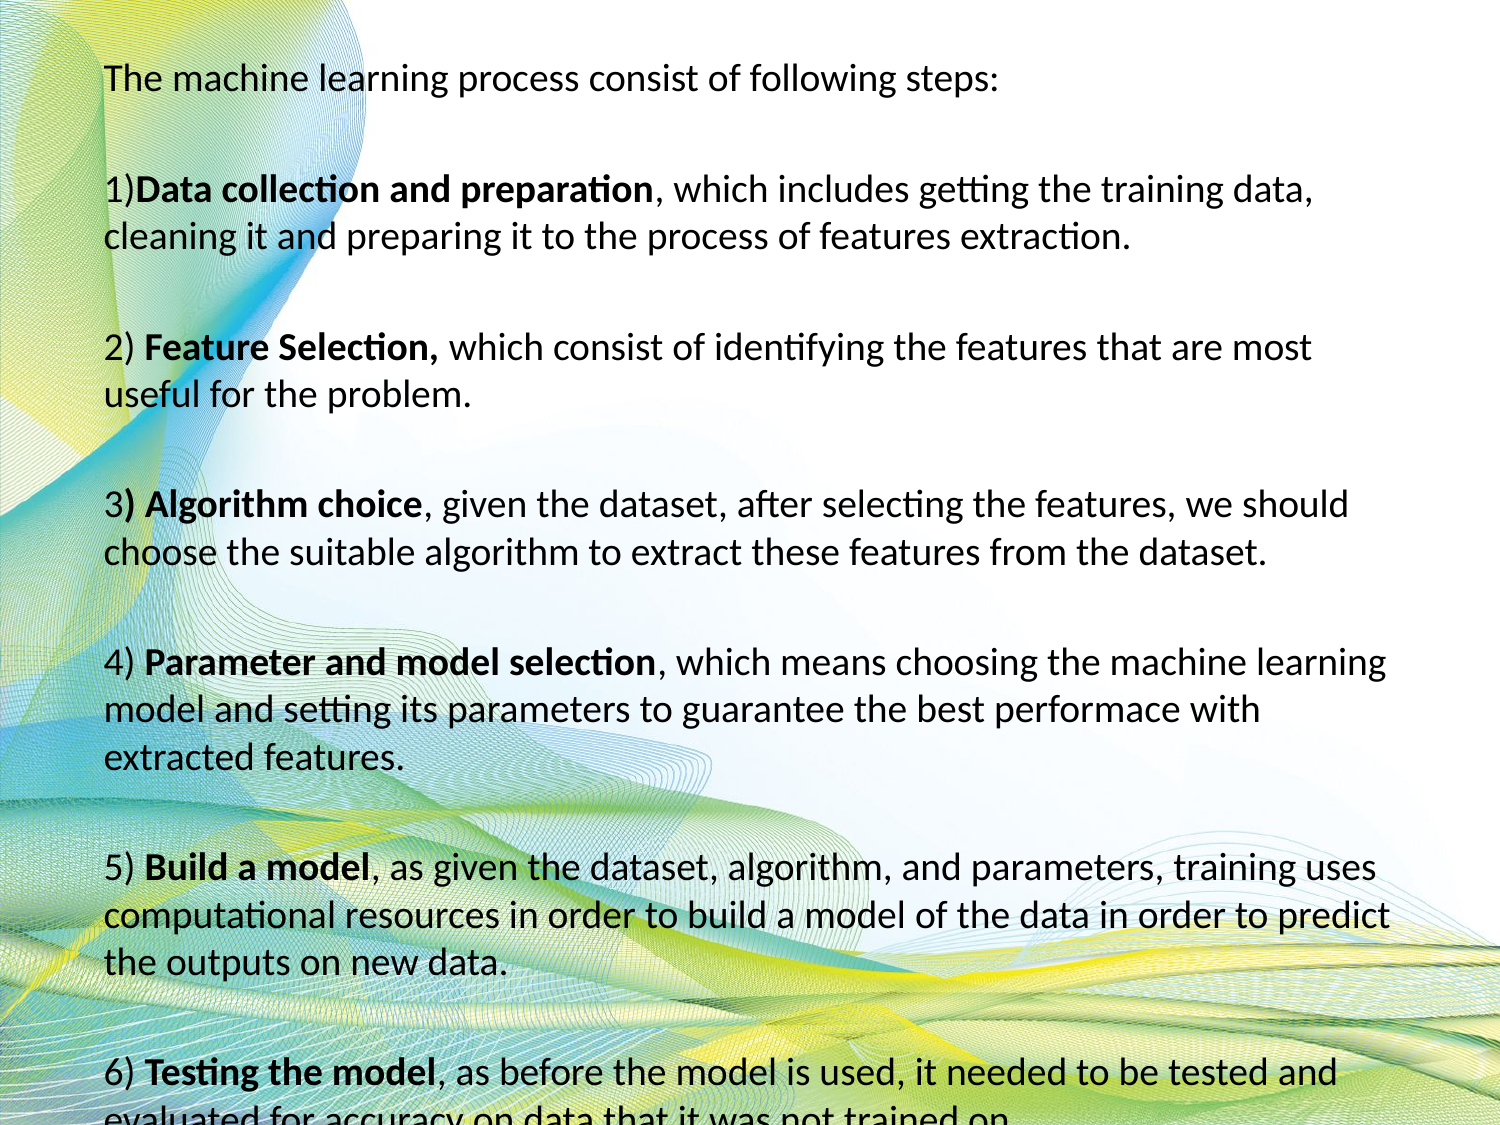

The machine learning process consist of following steps:

1)Data collection and preparation, which includes getting the training data, cleaning it and preparing it to the process of features extraction.

2) Feature Selection, which consist of identifying the features that are most useful for the problem.

3) Algorithm choice, given the dataset, after selecting the features, we should choose the suitable algorithm to extract these features from the dataset.

4) Parameter and model selection, which means choosing the machine learning model and setting its parameters to guarantee the best performace with extracted features.

5) Build a model, as given the dataset, algorithm, and parameters, training uses computational resources in order to build a model of the data in order to predict the outputs on new data.

6) Testing the model, as before the model is used, it needed to be tested and evaluated for accuracy on data that it was not trained on.